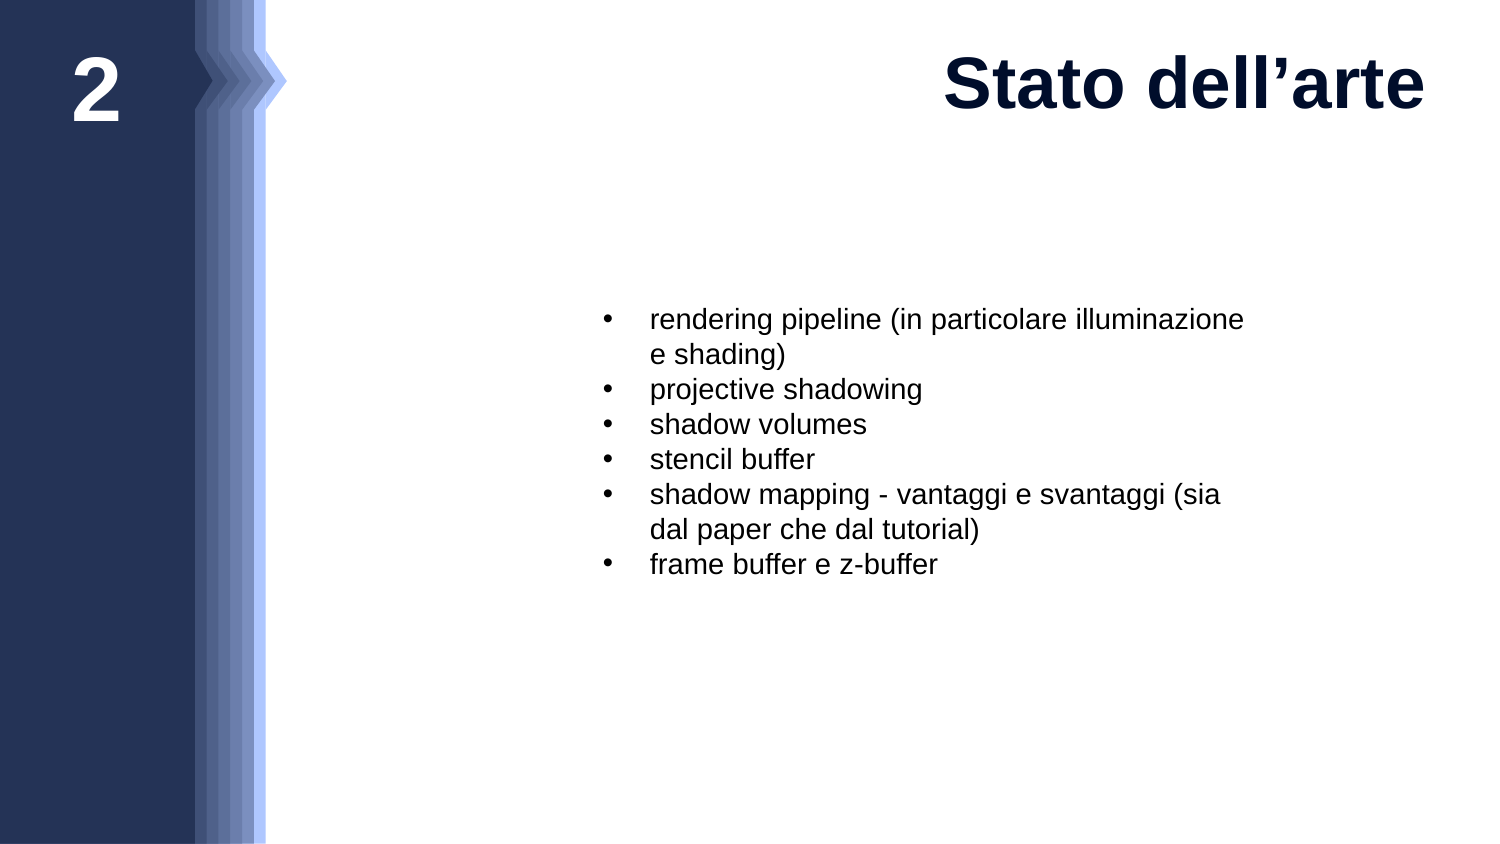

8

7

6

5

4

3

2

1

# Stato dell’arte
rendering pipeline (in particolare illuminazione e shading)
projective shadowing
shadow volumes
stencil buffer
shadow mapping - vantaggi e svantaggi (sia dal paper che dal tutorial)
frame buffer e z-buffer